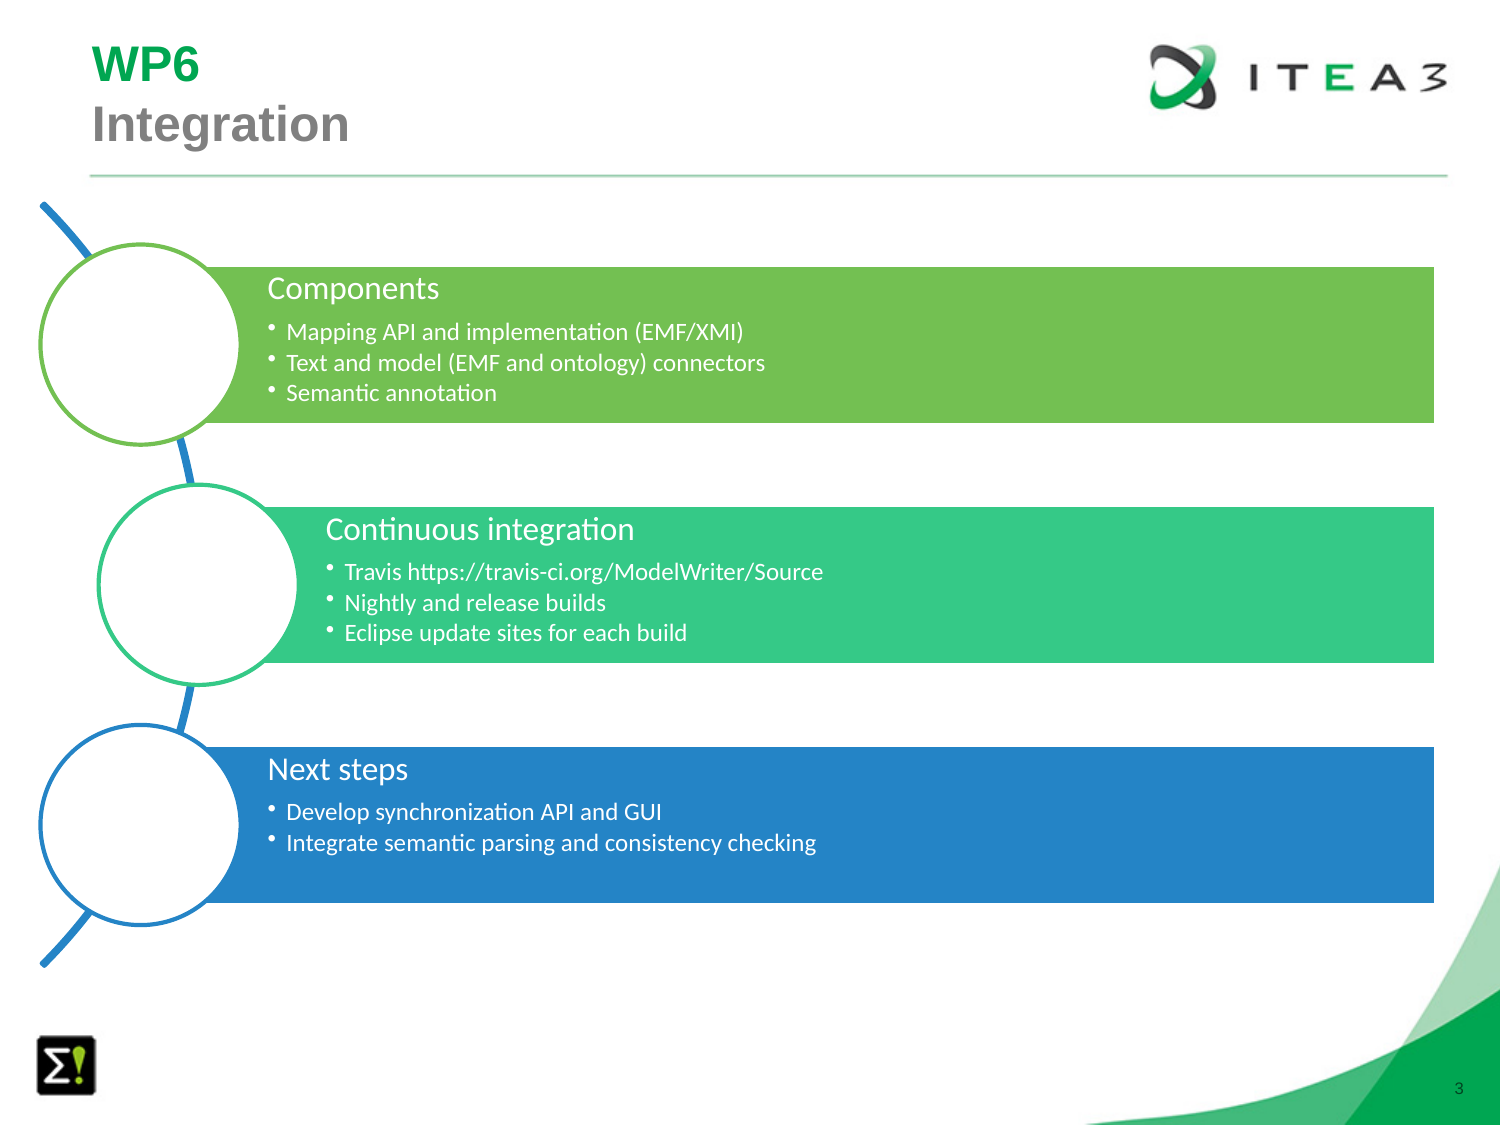

# WP6 Integration
Components
Mapping API and implementation (EMF/XMI)
Text and model (EMF and ontology) connectors
Semantic annotation
Continuous integration
Travis https://travis-ci.org/ModelWriter/Source
Nightly and release builds
Eclipse update sites for each build
Next steps
Develop synchronization API and GUI
Integrate semantic parsing and consistency checking